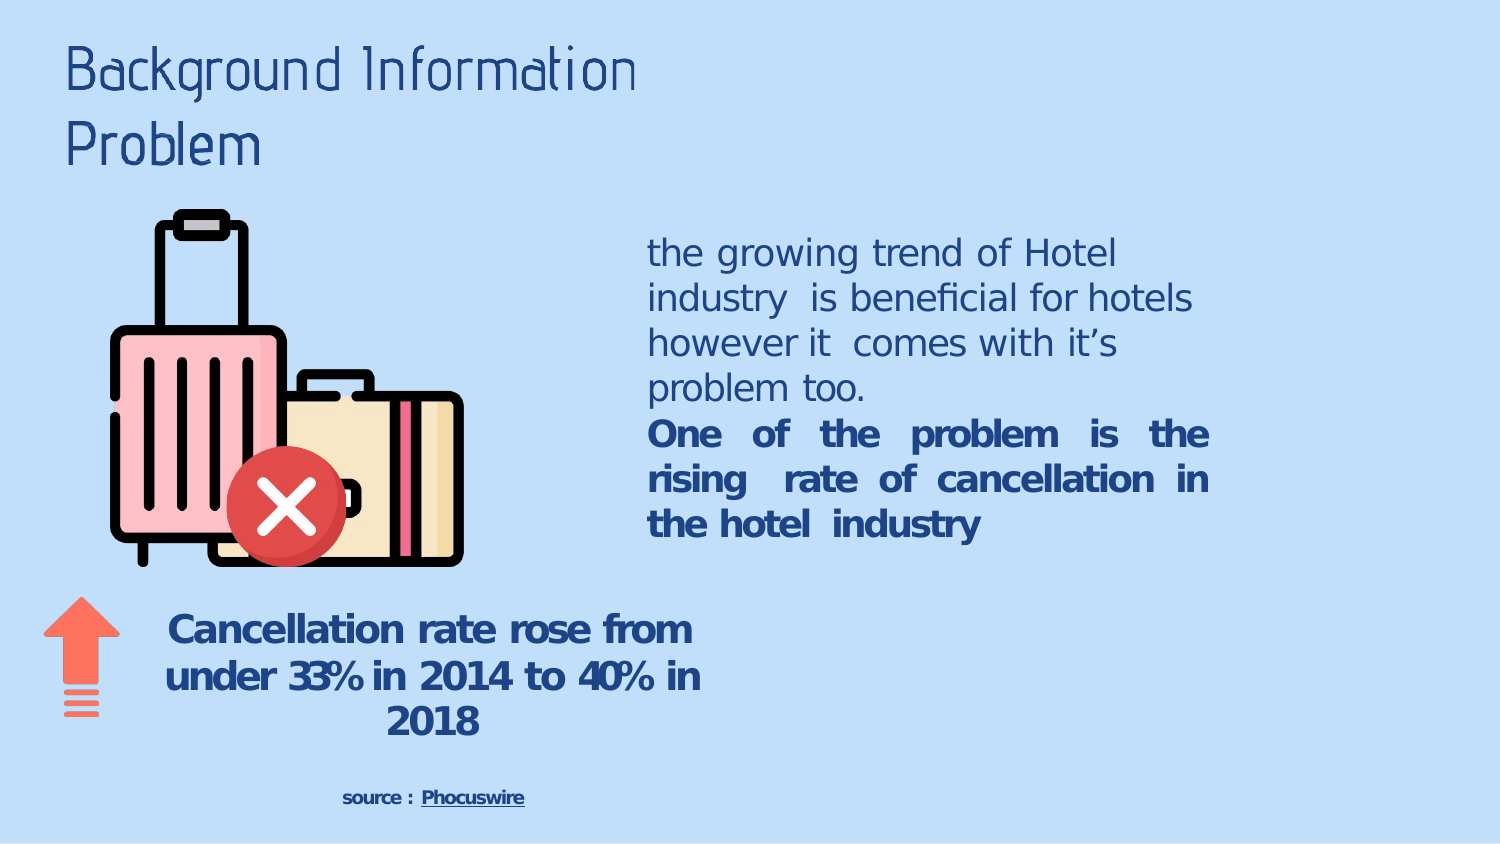

# the growing trend of Hotel industry  is beneﬁcial for hotels however it  comes with it’s problem too.
One of the problem is the rising  rate of cancellation in the hotel  industry

Cancellation rate rose from  under 33% in 2014 to 40% in
2018
source : Phocuswire